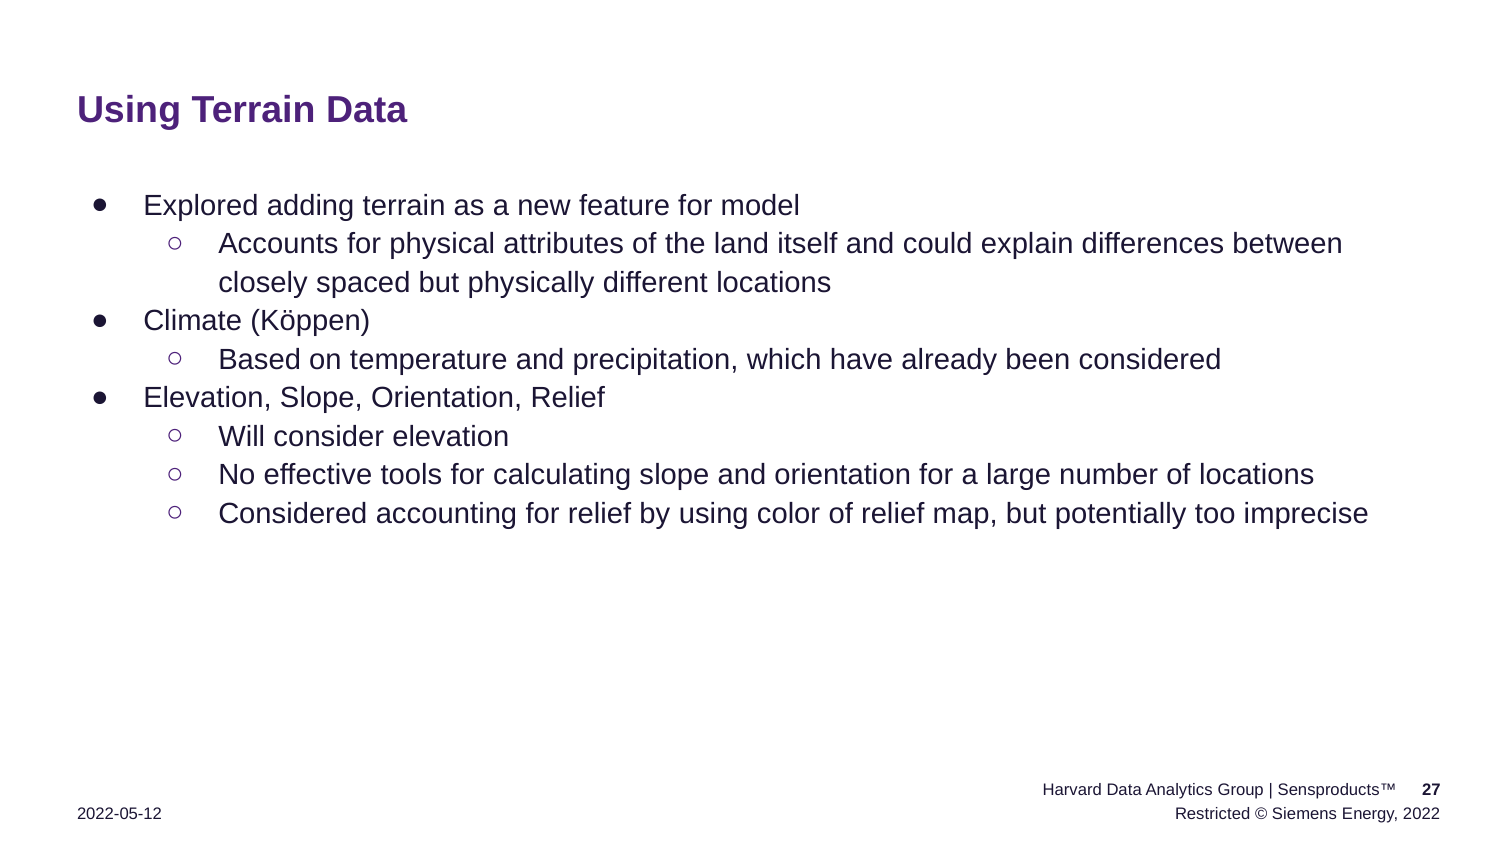

# Using Terrain Data
Explored adding terrain as a new feature for model
Accounts for physical attributes of the land itself and could explain differences between closely spaced but physically different locations
Climate (Köppen)
Based on temperature and precipitation, which have already been considered
Elevation, Slope, Orientation, Relief
Will consider elevation
No effective tools for calculating slope and orientation for a large number of locations
Considered accounting for relief by using color of relief map, but potentially too imprecise